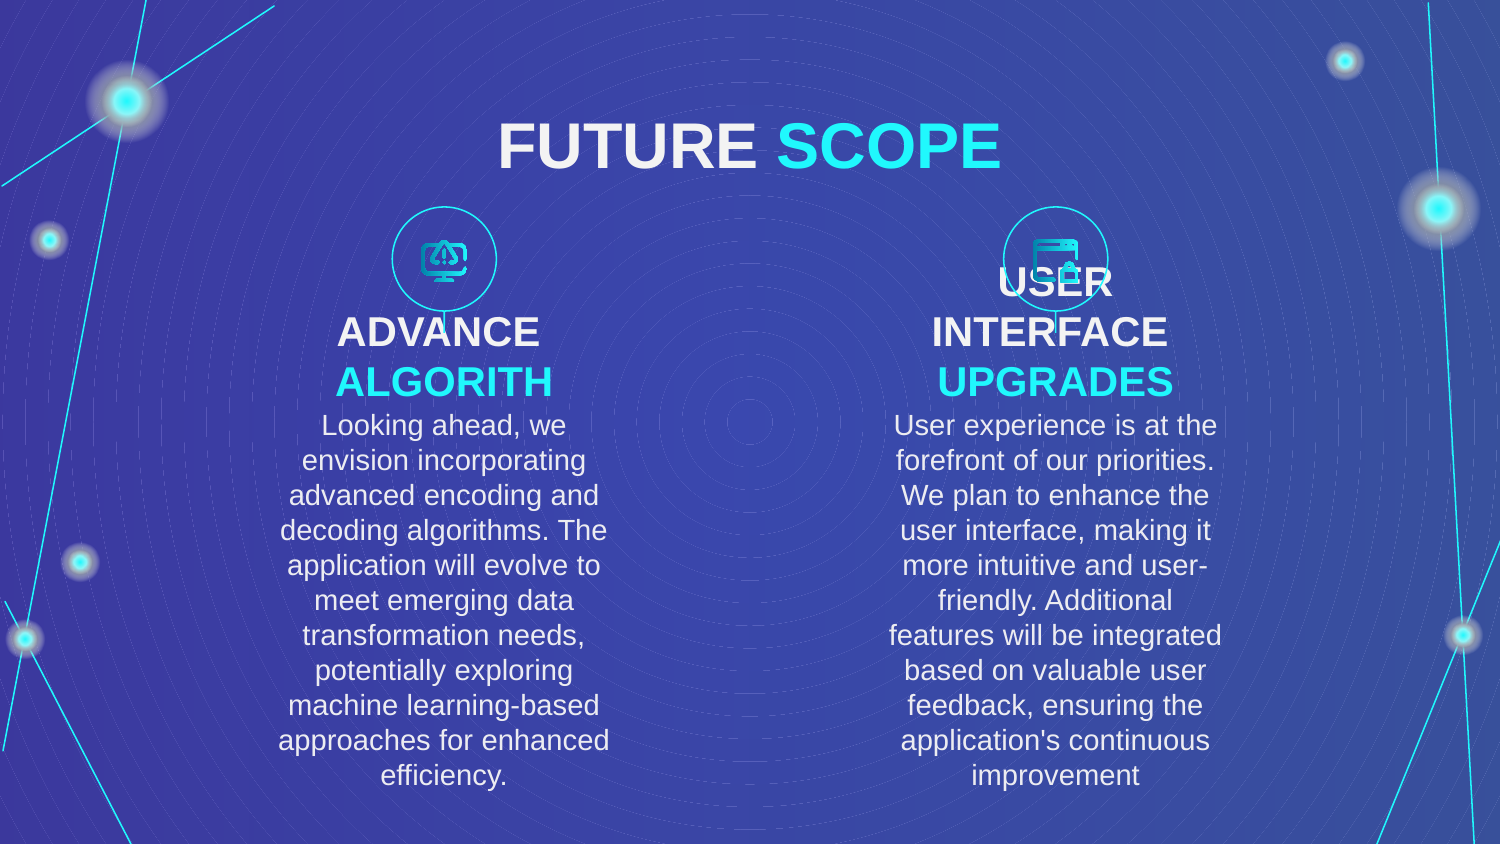

FUTURE SCOPE

# ADVANCE  ALGORITH
USER INTERFACE
UPGRADES
Looking ahead, we envision incorporating advanced encoding and decoding algorithms. The application will evolve to meet emerging data transformation needs, potentially exploring machine learning-based approaches for enhanced efficiency.
User experience is at the forefront of our priorities. We plan to enhance the user interface, making it more intuitive and user-friendly. Additional features will be integrated based on valuable user feedback, ensuring the application's continuous improvement